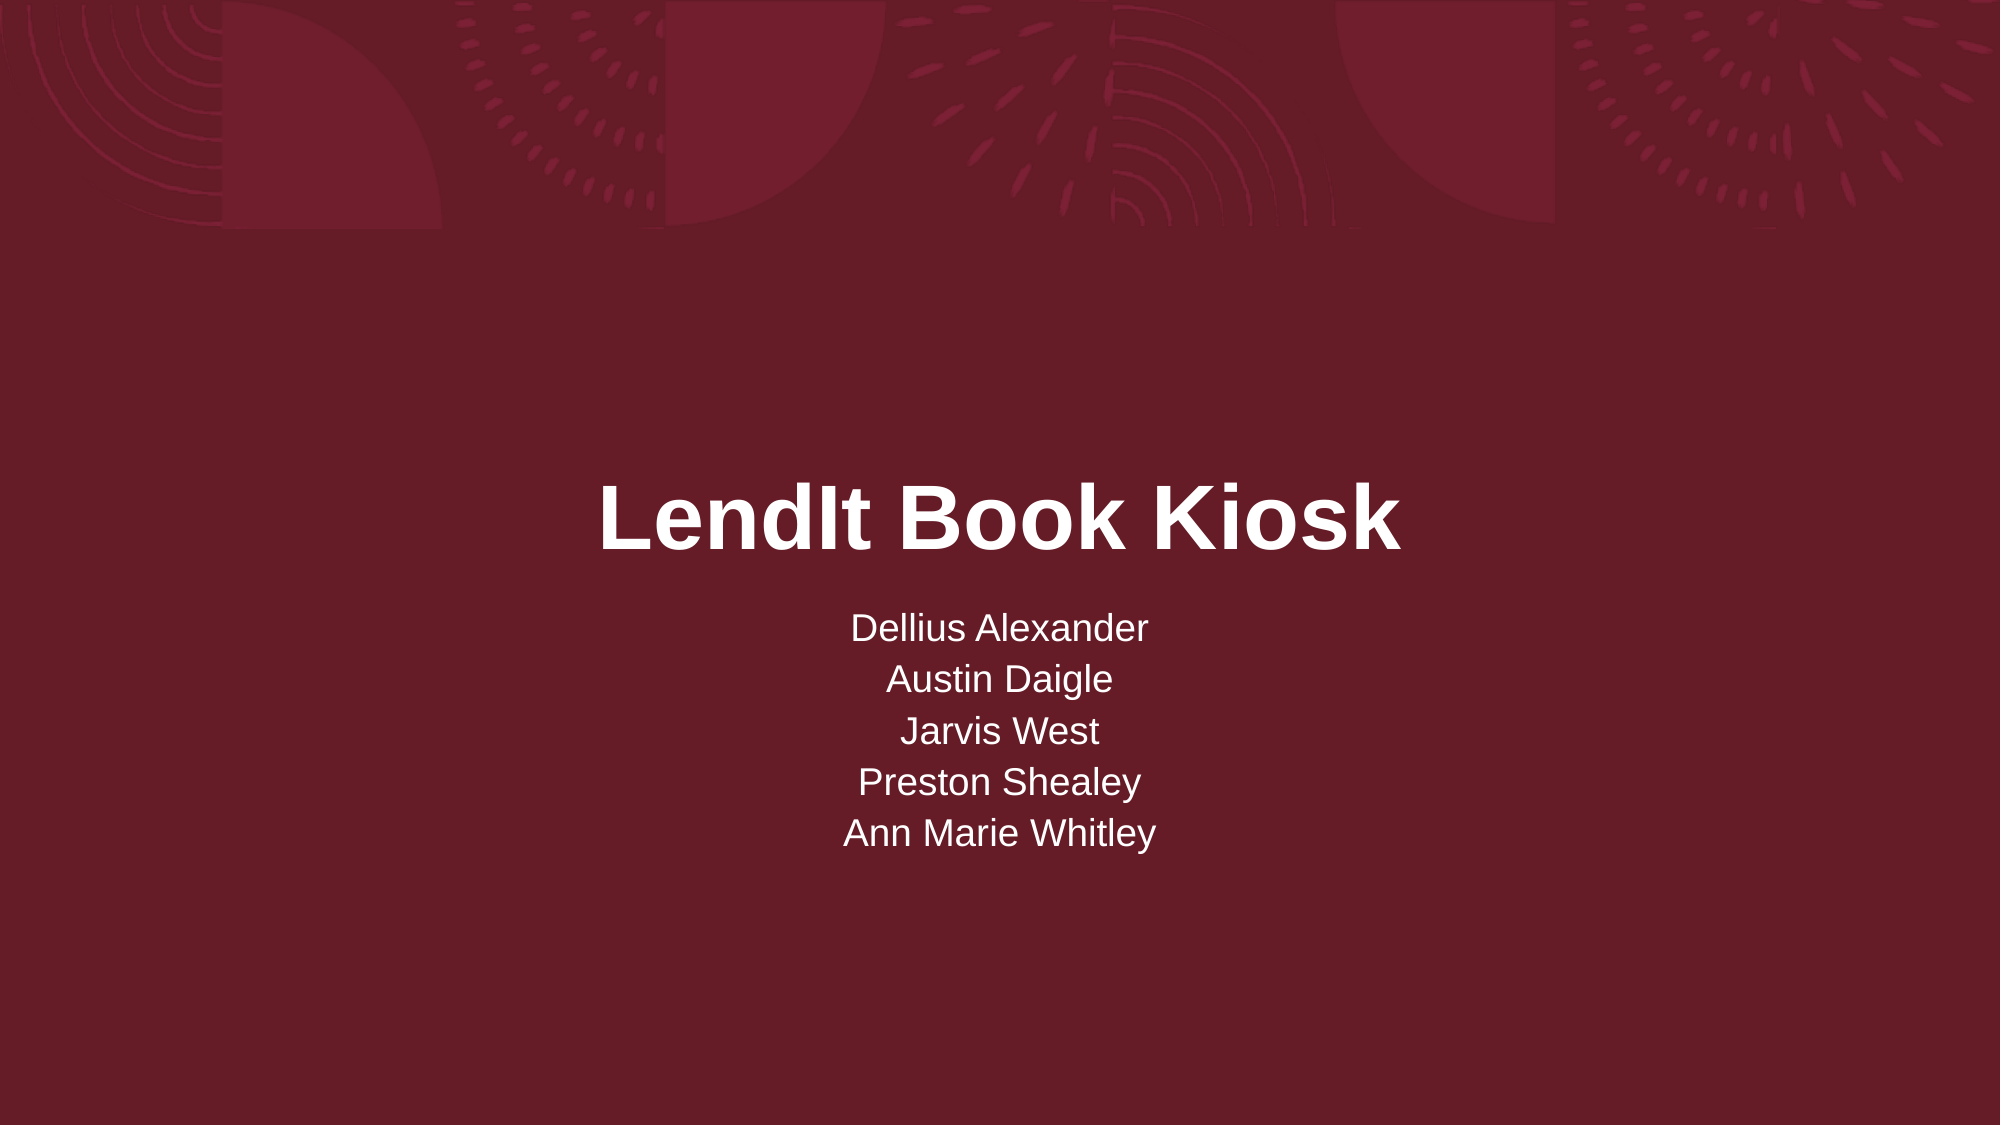

# LendIt Book Kiosk
Dellius Alexander
Austin Daigle
Jarvis West
Preston Shealey
Ann Marie Whitley